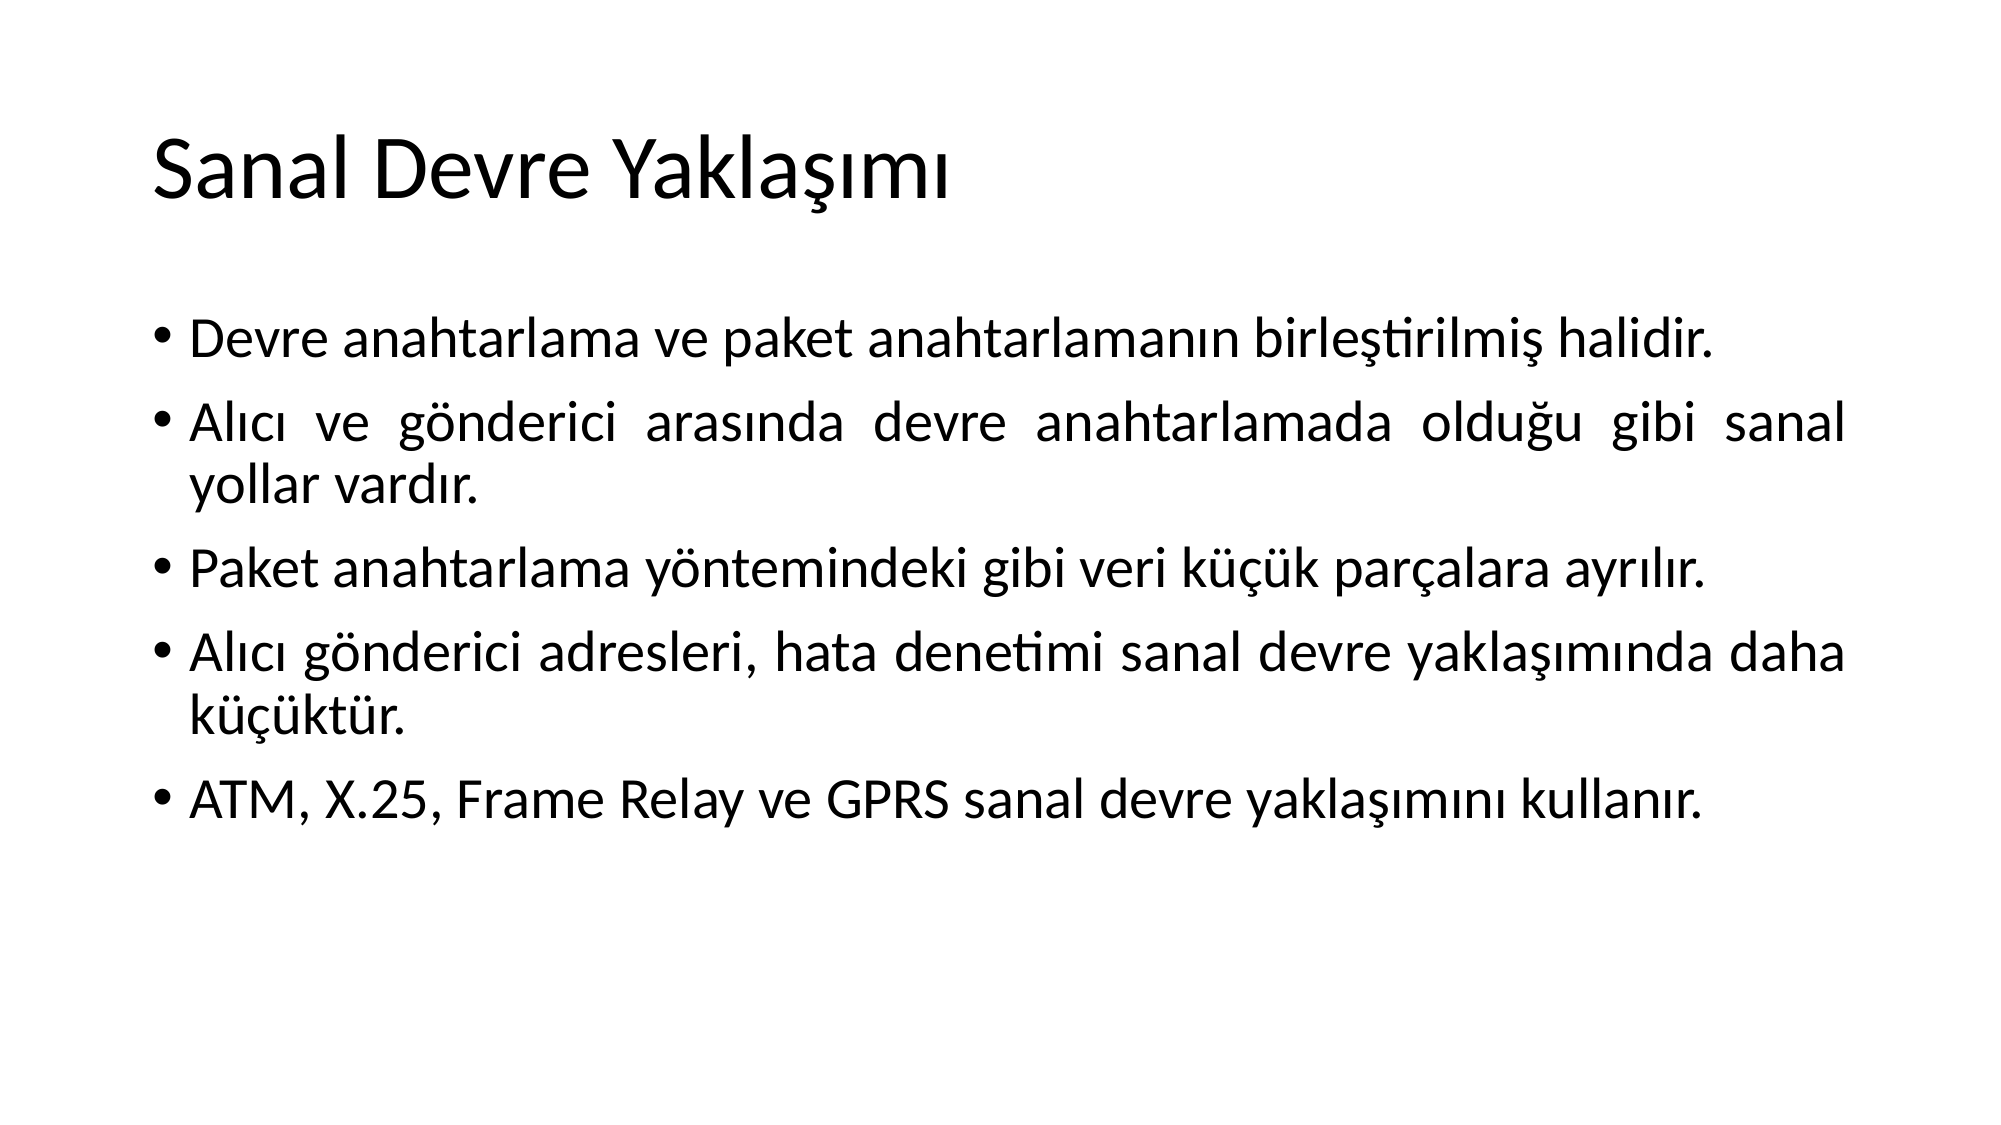

# Sanal Devre Yaklaşımı
Devre anahtarlama ve paket anahtarlamanın birleştirilmiş halidir.
Alıcı ve gönderici arasında devre anahtarlamada olduğu gibi sanal yollar vardır.
Paket anahtarlama yöntemindeki gibi veri küçük parçalara ayrılır.
Alıcı gönderici adresleri, hata denetimi sanal devre yaklaşımında daha küçüktür.
ATM, X.25, Frame Relay ve GPRS sanal devre yaklaşımını kullanır.